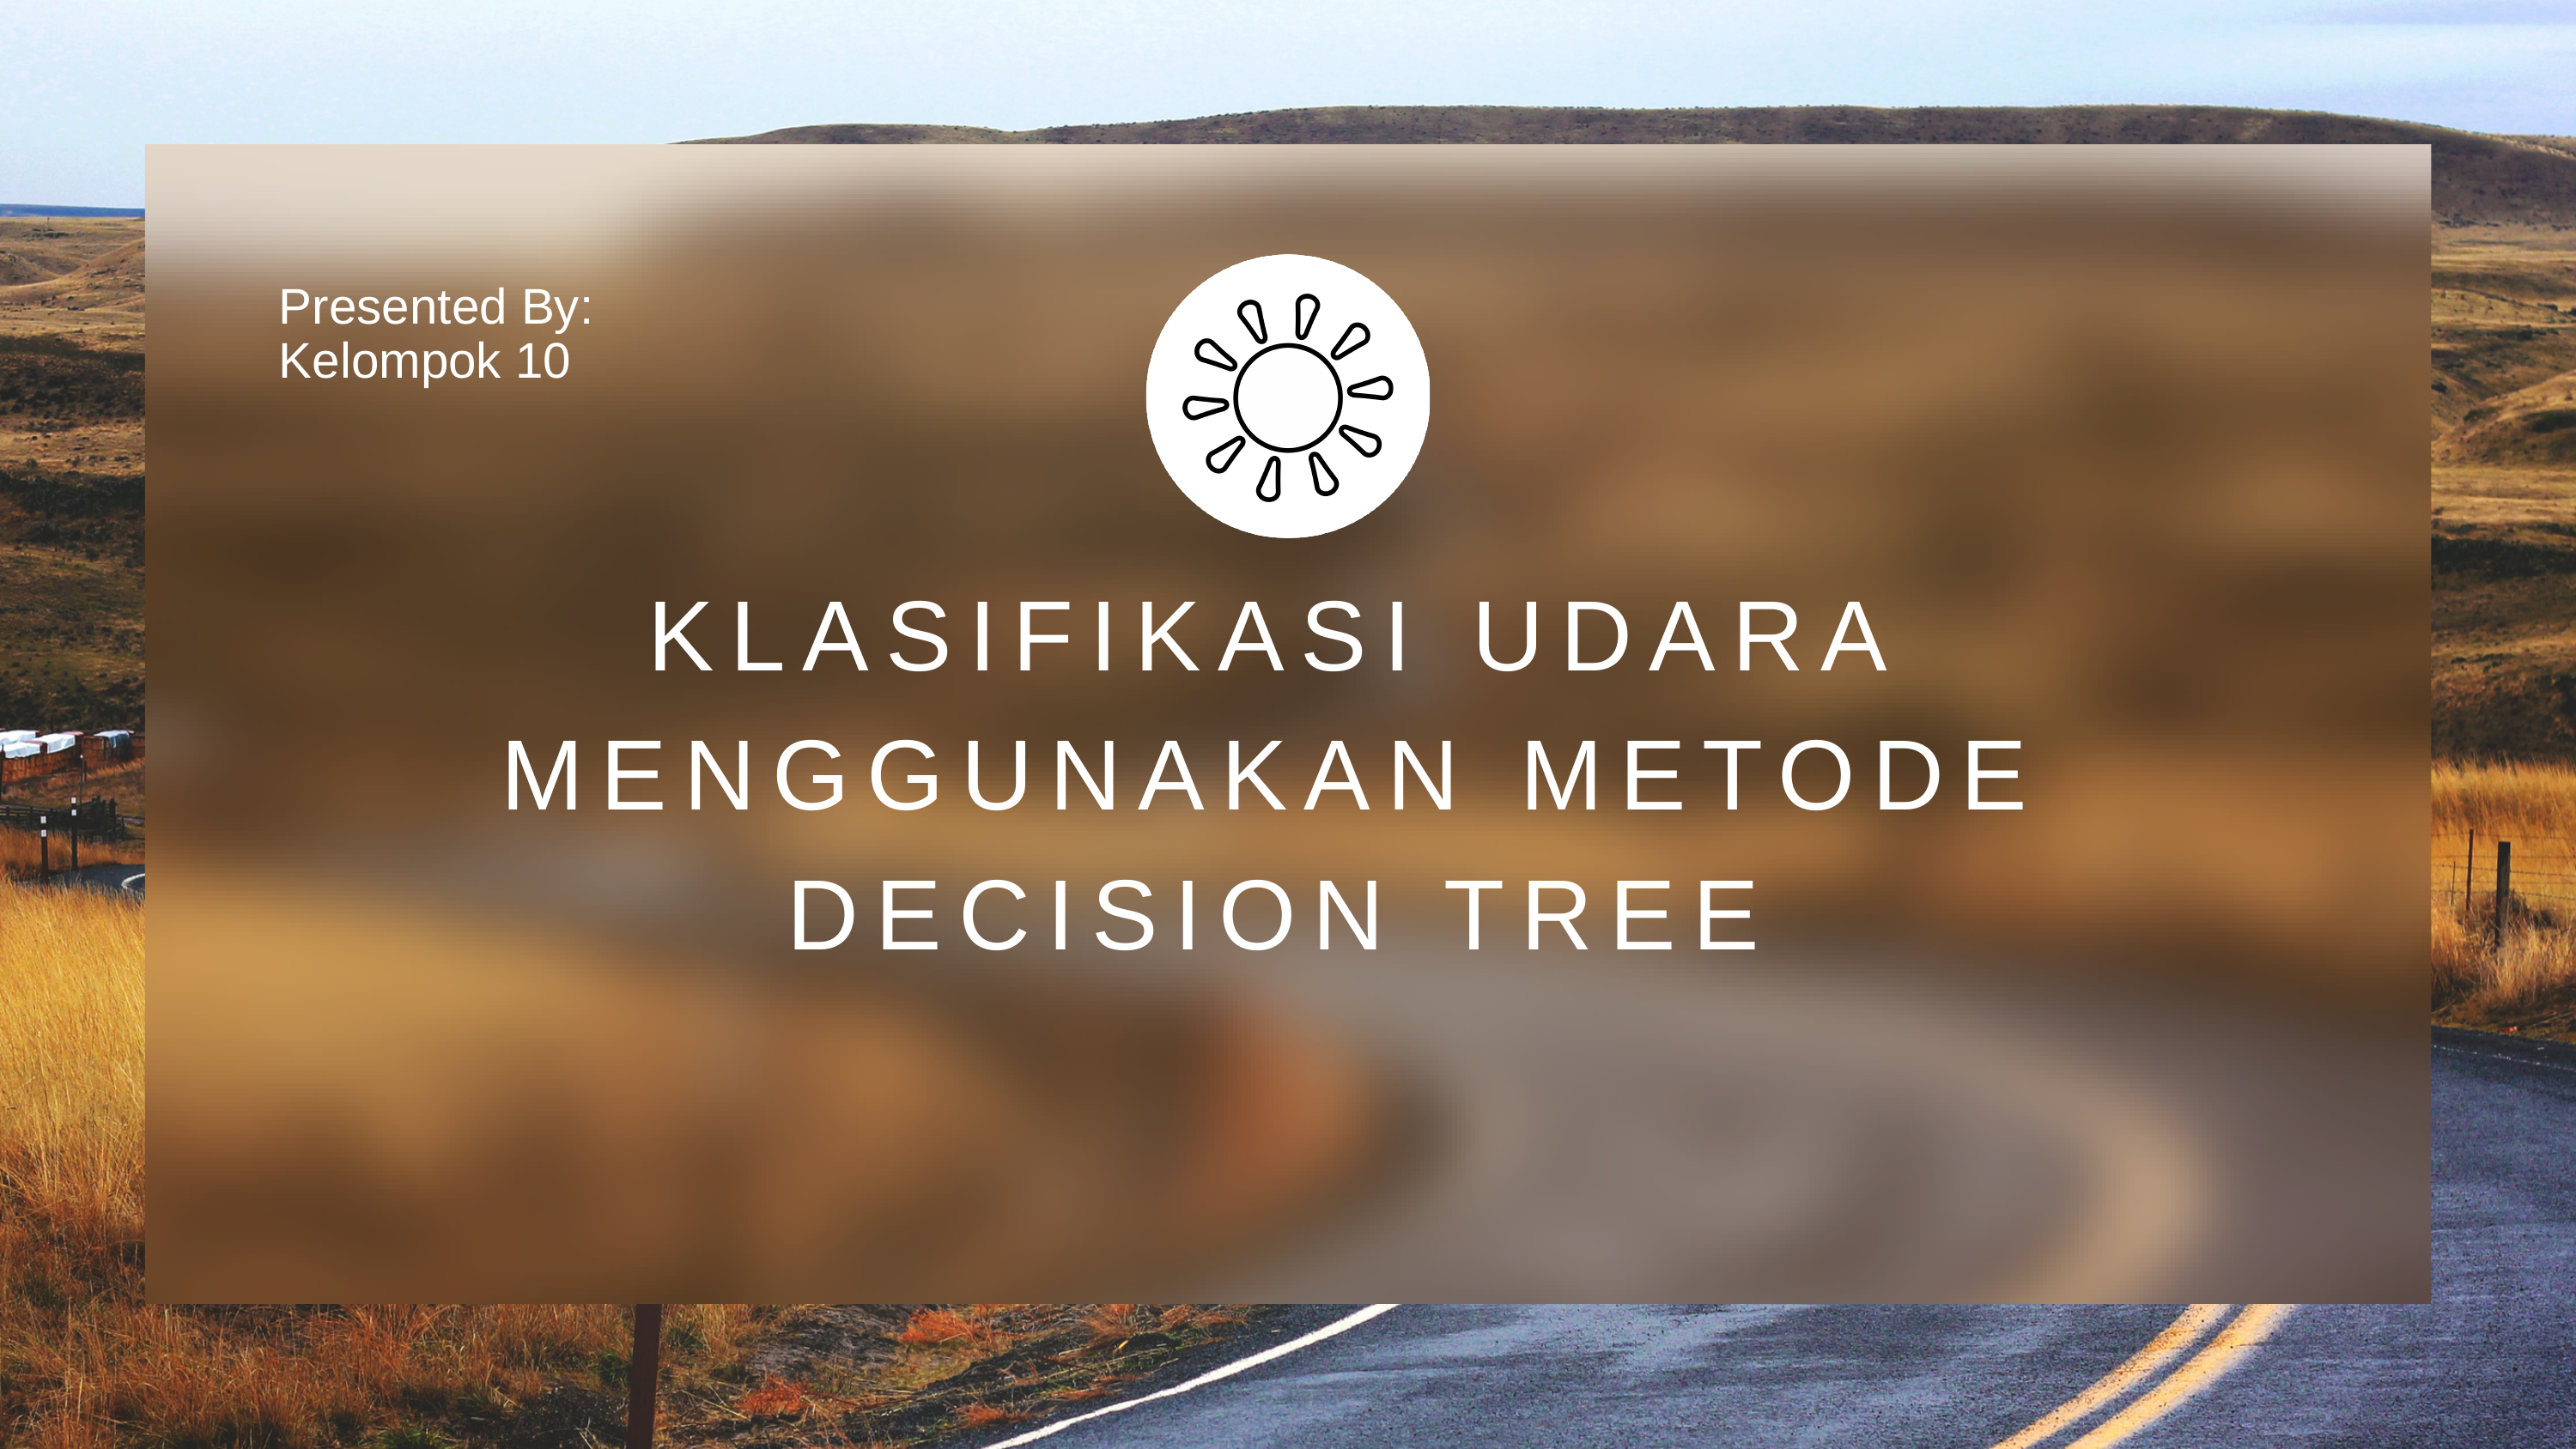

Presented By:
Kelompok 10

KLASIFIKASI UDARA MENGGUNAKAN METODE DECISION TREE